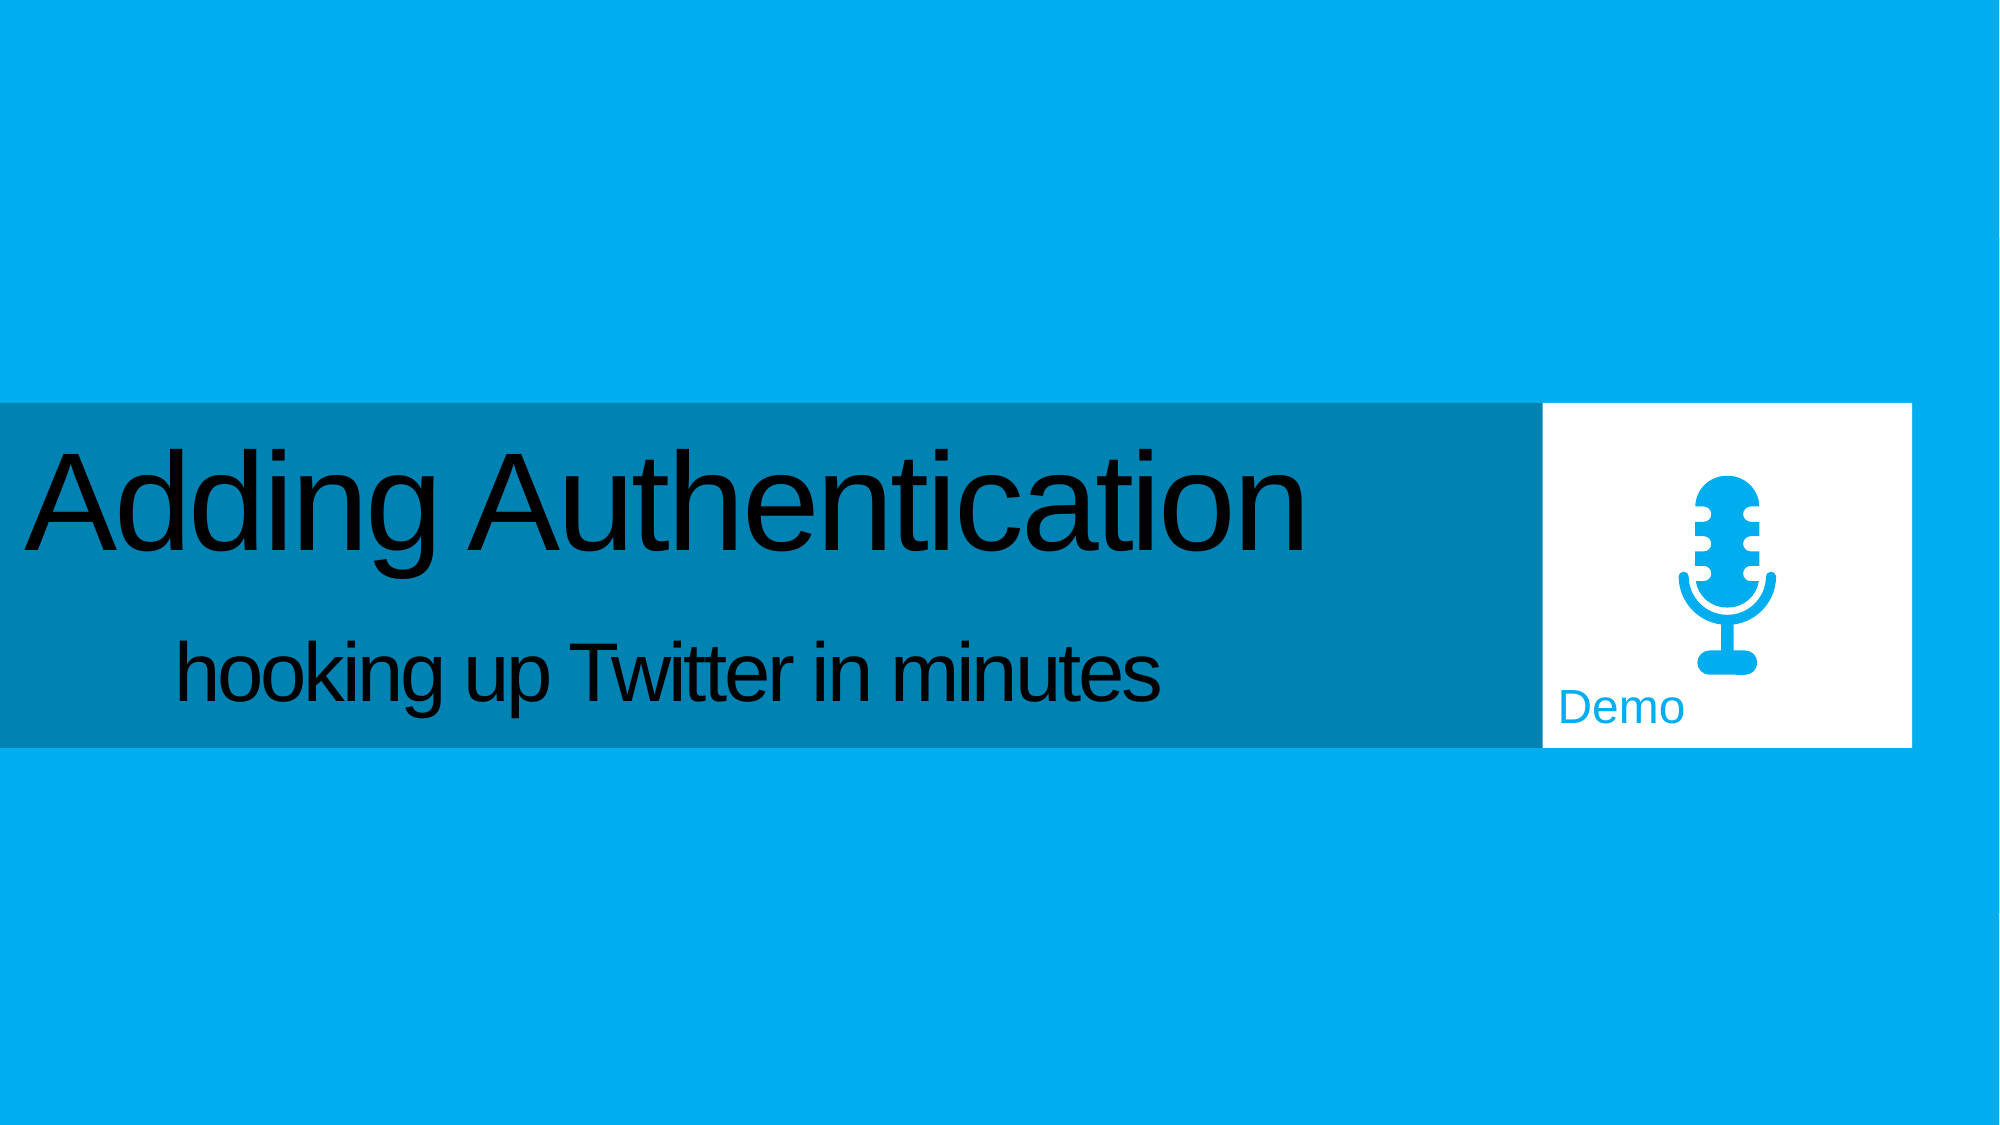

Demo

# Adding Authentication hooking up Twitter in minutes